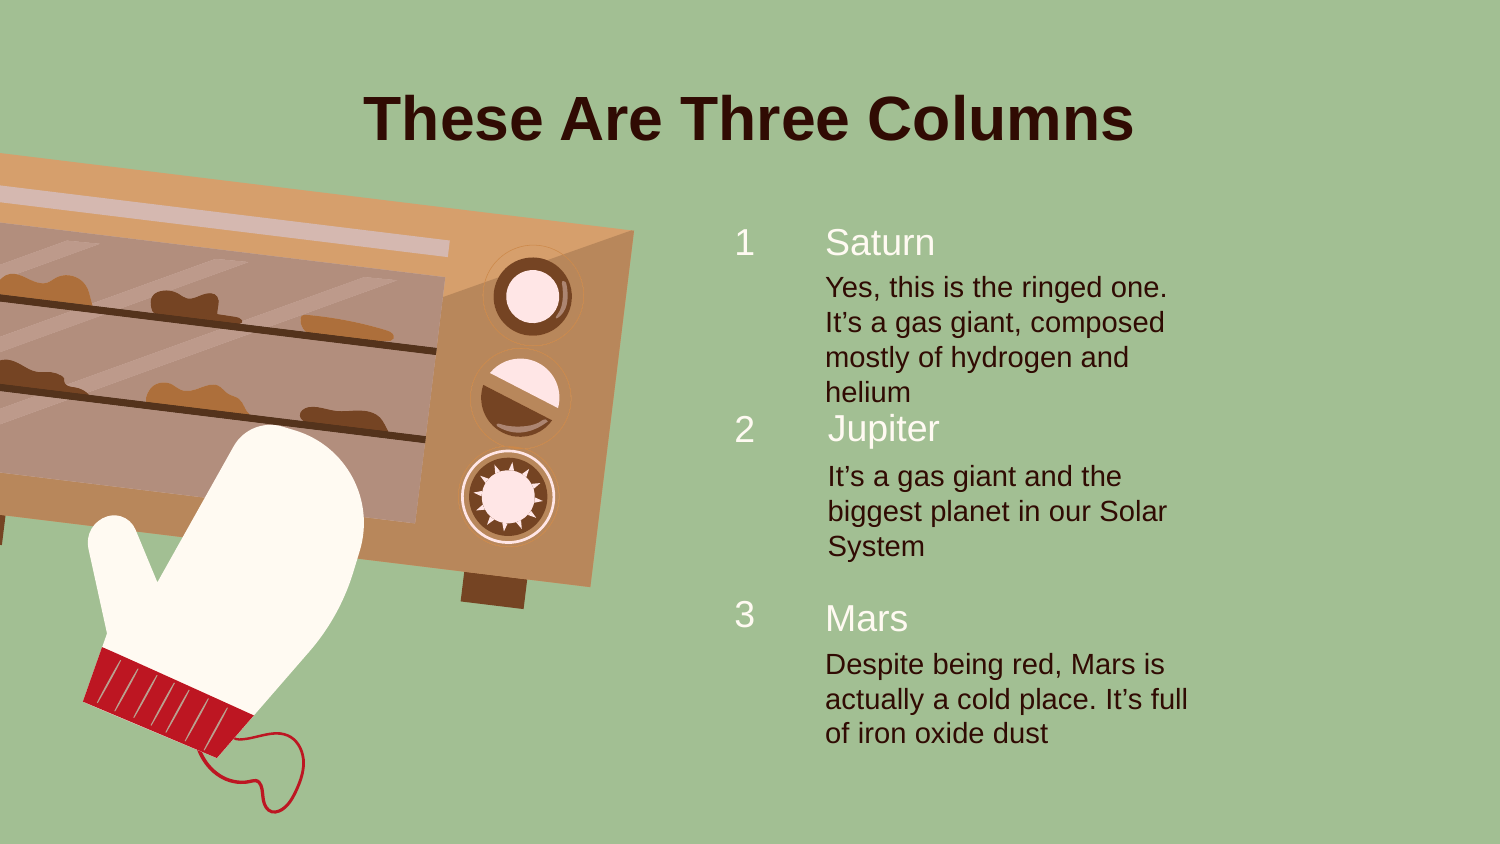

These Are Three Columns
1
# Saturn

Yes, this is the ringed one. It’s a gas giant, composed mostly of hydrogen and helium
Jupiter
2

It’s a gas giant and the biggest planet in our Solar System
3
Mars
Despite being red, Mars is actually a cold place. It’s full of iron oxide dust